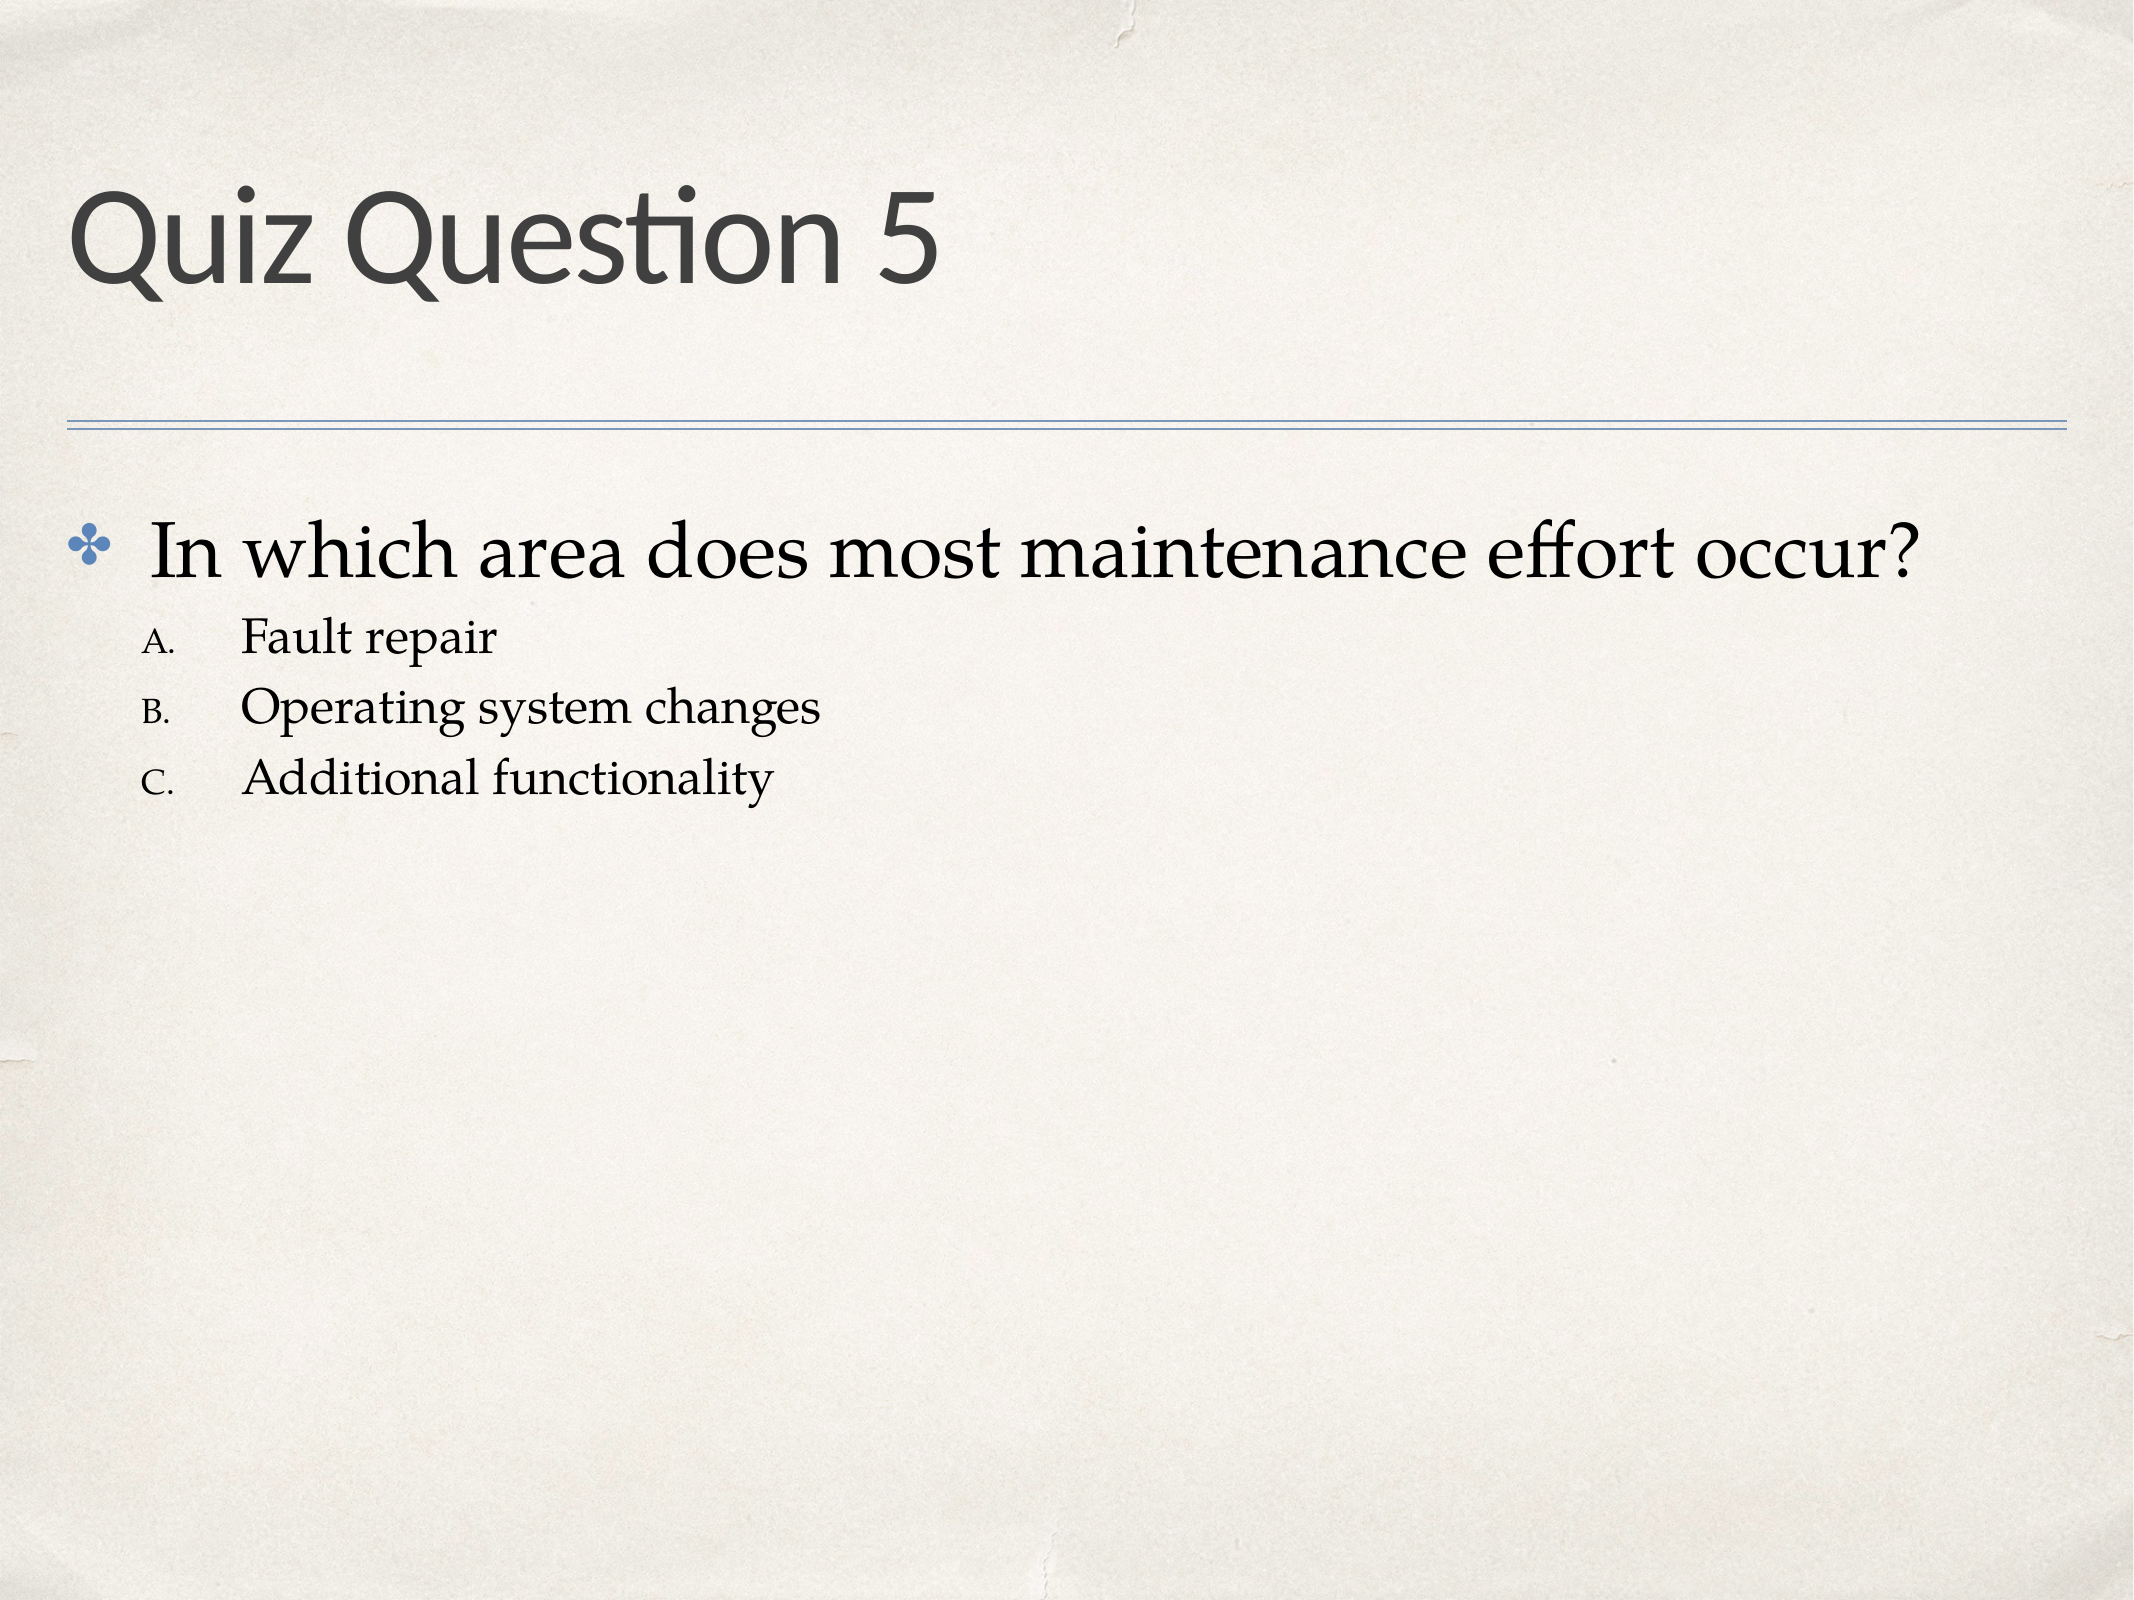

# Quiz Question 5
In which area does most maintenance effort occur?
Fault repair
Operating system changes
Additional functionality